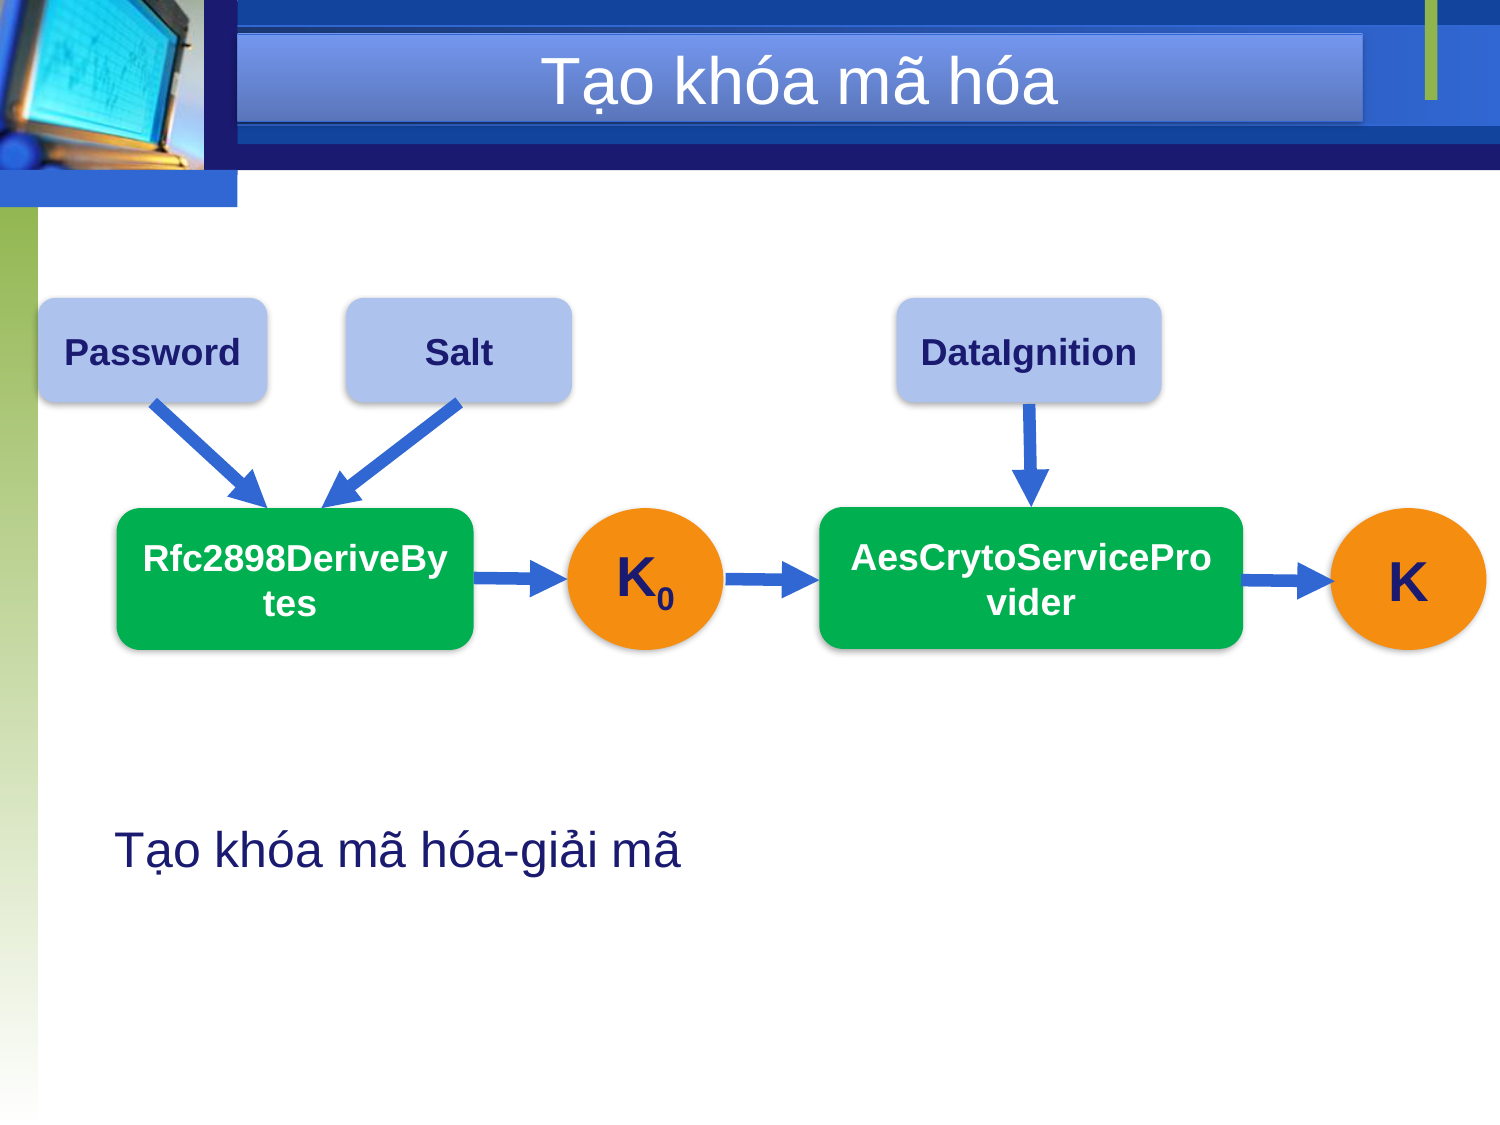

# Tạo khóa mã hóa
Password
Salt
DataIgnition
AesCrytoServiceProvider
K
K0
Rfc2898DeriveBytes
Tạo khóa mã hóa-giải mã